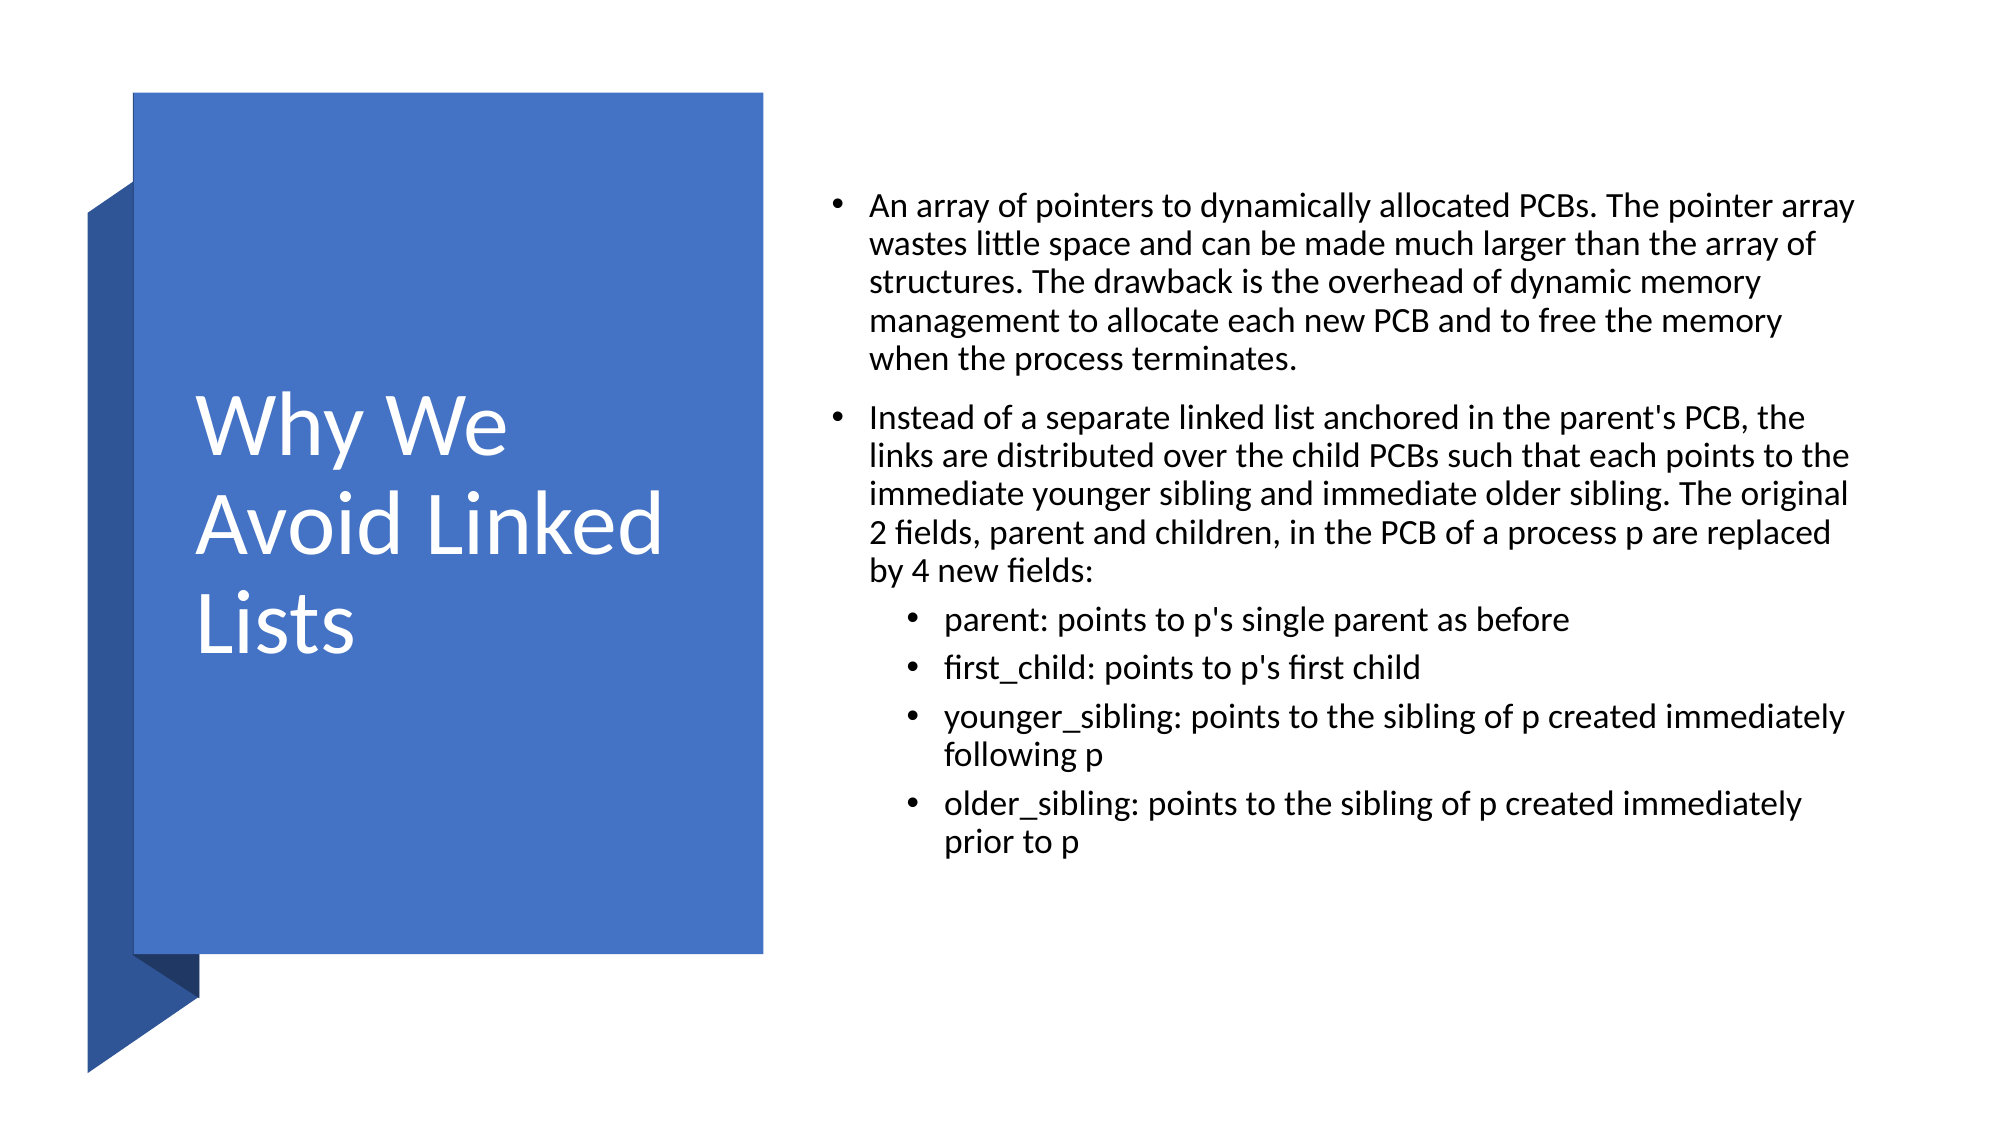

# Why We Avoid Linked Lists
An array of pointers to dynamically allocated PCBs. The pointer array wastes little space and can be made much larger than the array of structures. The drawback is the overhead of dynamic memory management to allocate each new PCB and to free the memory when the process terminates.
Instead of a separate linked list anchored in the parent's PCB, the links are distributed over the child PCBs such that each points to the immediate younger sibling and immediate older sibling. The original 2 fields, parent and children, in the PCB of a process p are replaced by 4 new fields:
parent: points to p's single parent as before
first_child: points to p's first child
younger_sibling: points to the sibling of p created immediately following p
older_sibling: points to the sibling of p created immediately prior to p